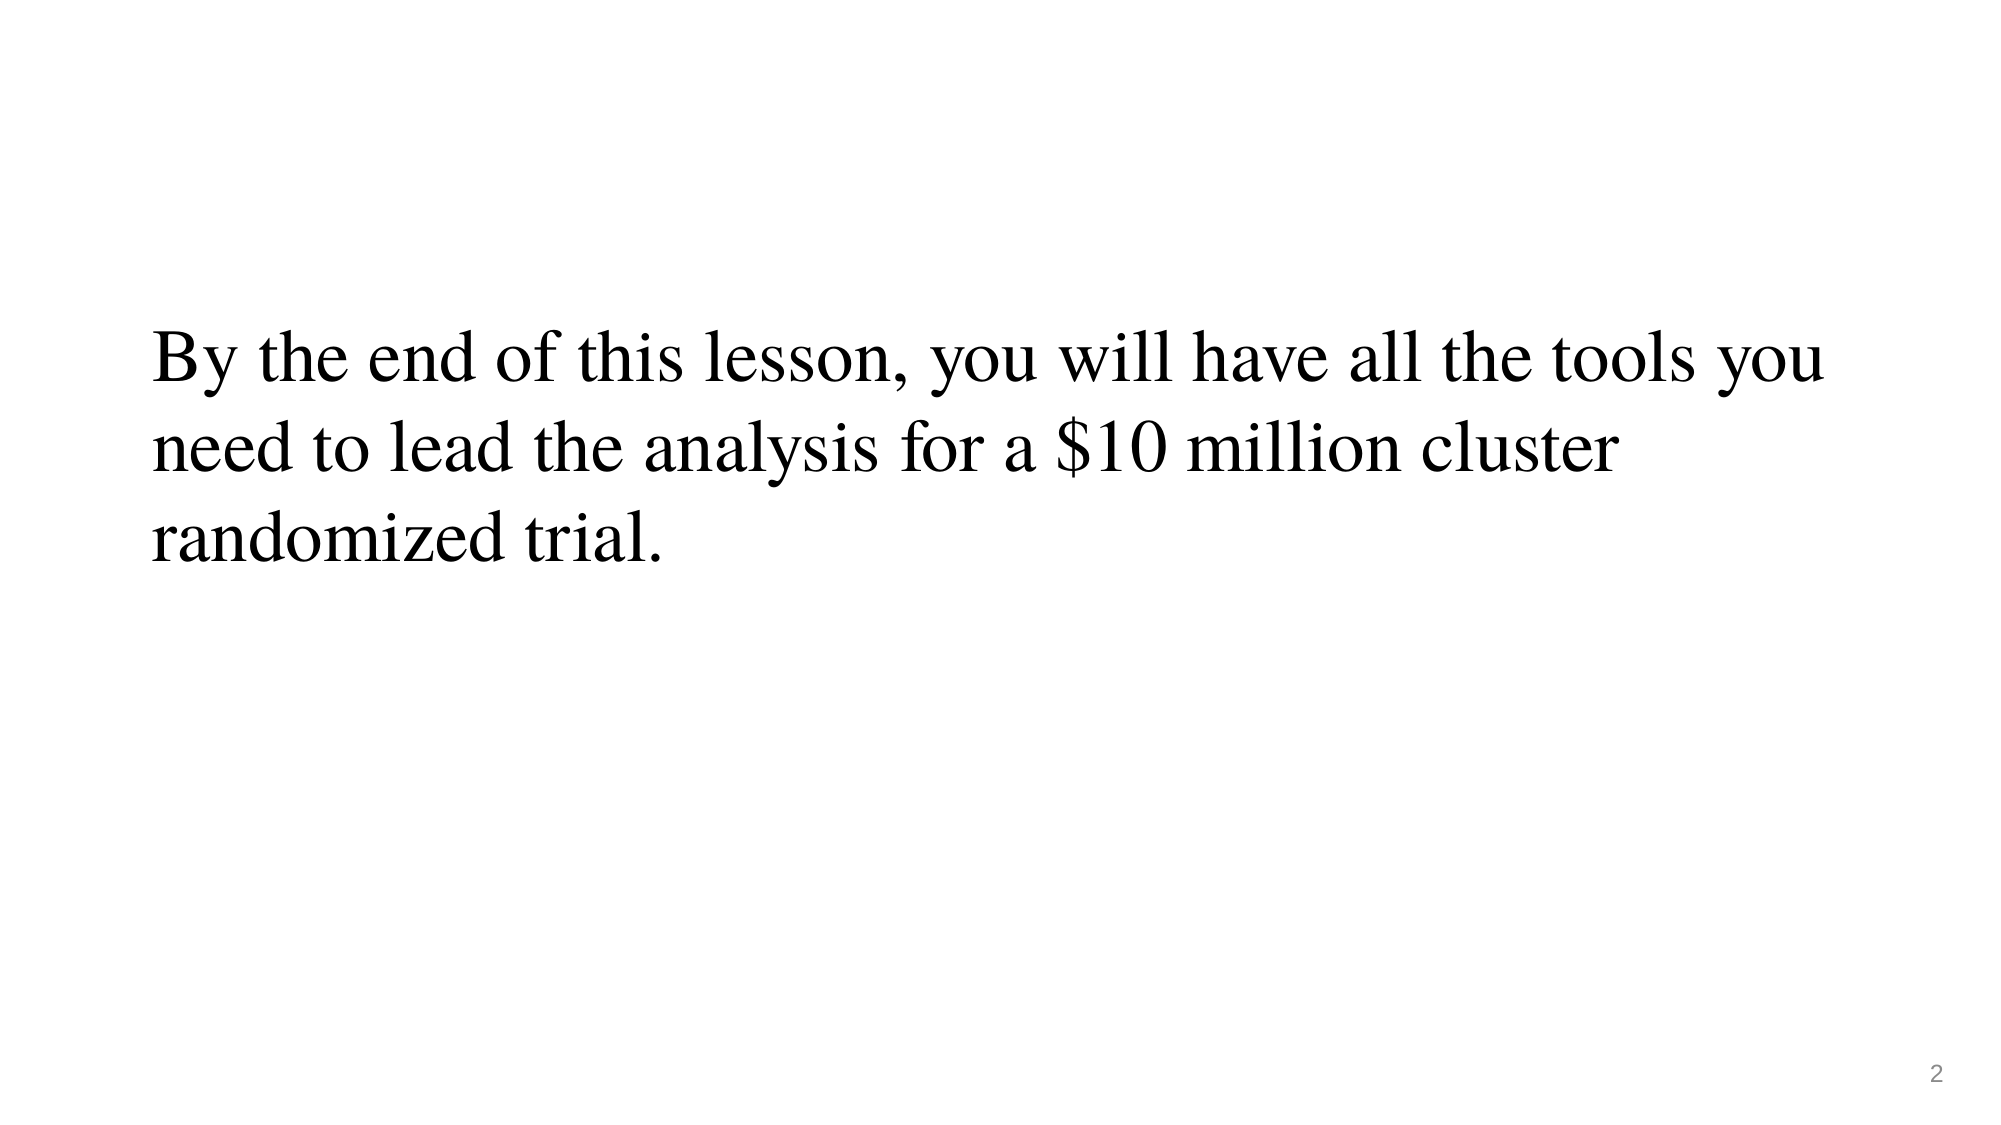

#
By the end of this lesson, you will have all the tools you need to lead the analysis for a $10 million cluster randomized trial.
2